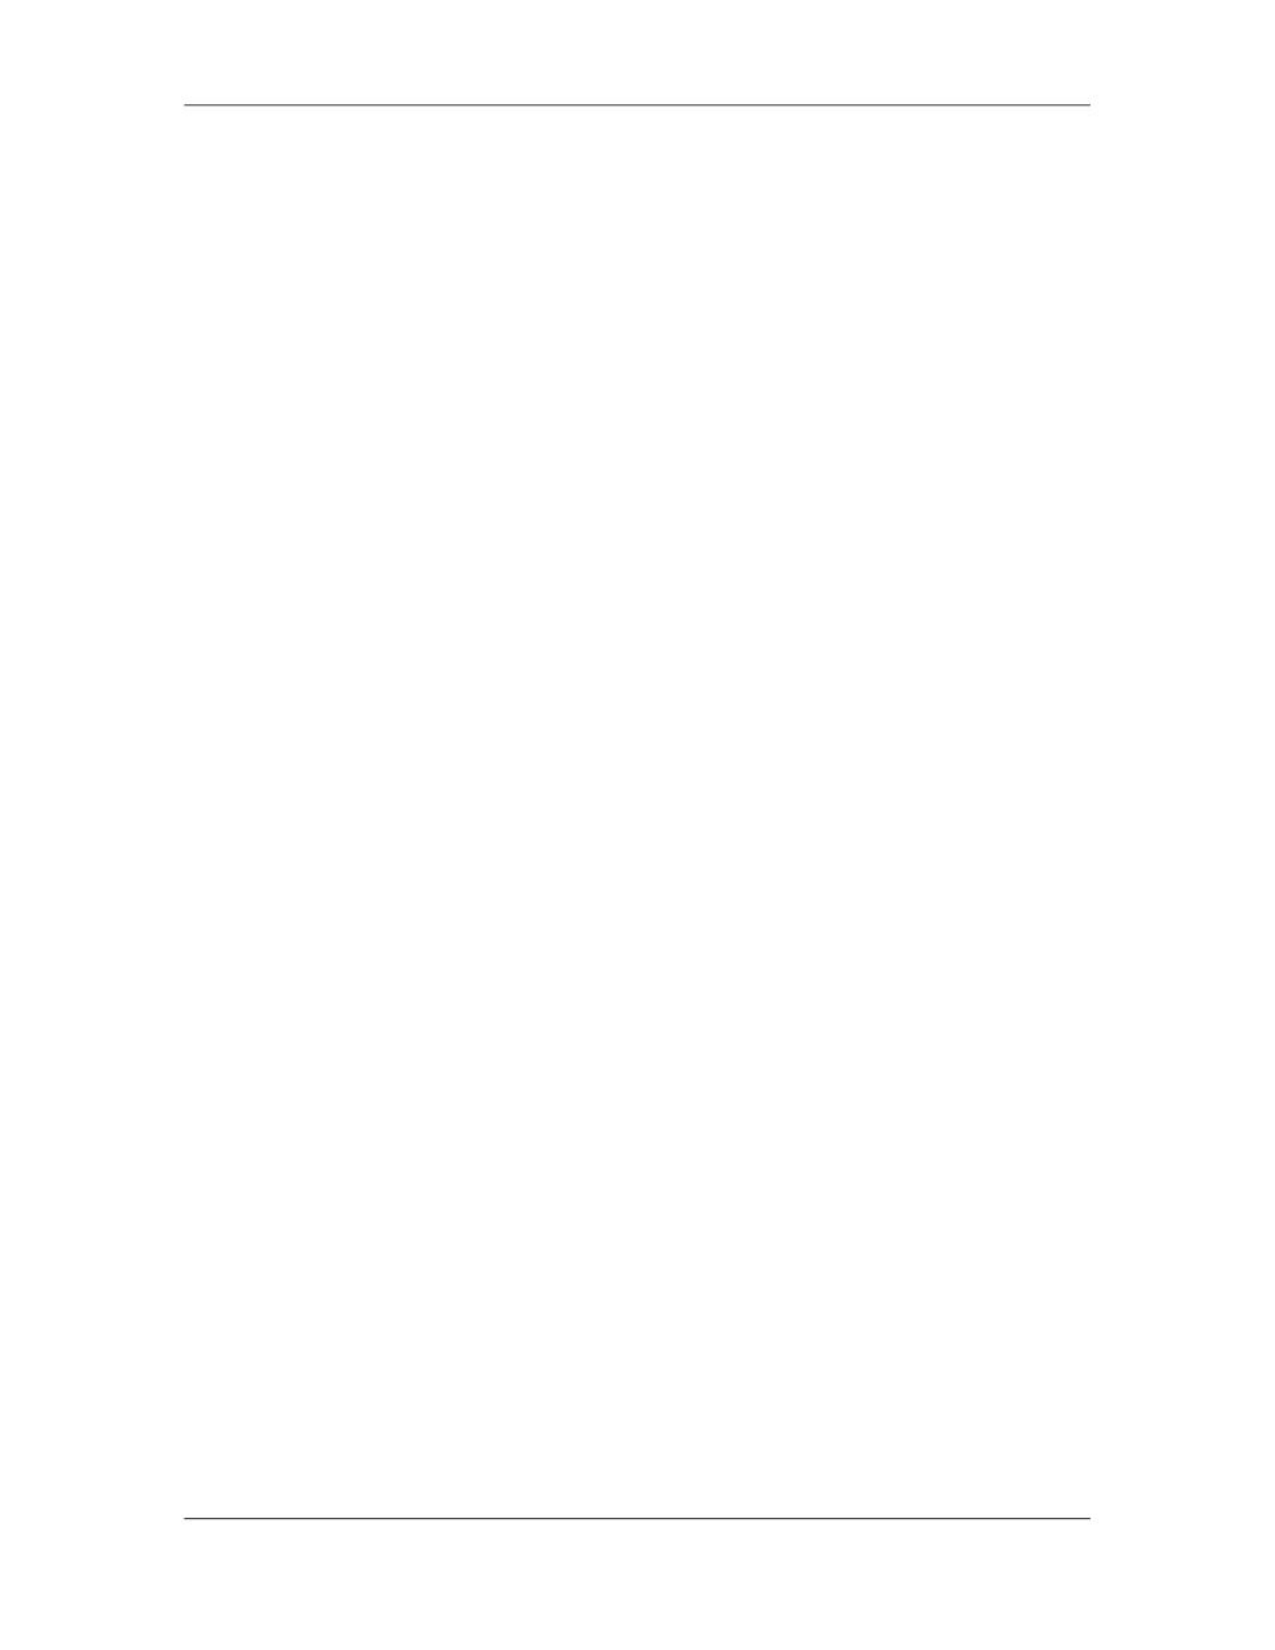

Software Project Management (CS615)

																																																																																																									The Software Requirements Specification is produced at the culmination of the

																																																																																																									analysis task. The function and performance allocated to software as part of
																																																																																																									system engineering are refined by establishing:

																																																																																																																								–										A complete information description
																																																																																																																								–										A detailed functional description

																																																																																																																								–										A representation of system behavior
																																																																																																																								–										An indication of performance requirements and design constraints

																																																																																																																								–										Appropriate validation criteria and other information pertinent to
																																																																																																																																							requirements.

																																																																																																									The Information Description provides a detailed description of the problem that

																																																																																																									the software must solve. Information content, flow, and structure are documented.
																																																																																																									Hardware, software, and human interfaces are described (or external system

																																																																																																									elements: and internal software functions.

																																																																																																									A description of each function required to solve the problem is presented in the

																																																																																																									Functional Description.

																																																																																																									A processing narrative is provided for each function:

																																																																																																									– 						Design constraints are stated and justified

																																																																																																									– 						Performance characteristics are stated, and

																																																																																																									– 						One or more diagrams are included to graphically represent the overall

																																																																																																																								structure of the software and interplay among software functions and other
																																																																																																																								system elements

																																																																																																									The Behavioral Description section of the specification examines the operation of

																																																																																																									the software as a consequence of external events and internally generated control
																																																																																																									characteristics.

																																																																																																									Validation Criteria is probably the most important and, ironically, the most often,

																																																																																																									neglected section of the Software Requirements specification.

																																																																																																																								– 						How do we recognize a successful implementation?
																																																																																																																								– 						What classes of tests must be conducted to validate function, performance,

																																																																																																																																							and constraints?

																																																																																																									We neglect this section because completing it demands a thorough understanding
																																																																																																									of software requirements-something that we often do not have at this stage.

																																																																																																									Yet, specification of validation criteria acts as an implicit review of all other

																																																																																																									requirements. It is essential that time and attention be given to this section.

																																																																																																									Finally, the specification includes a Bibliography and Appendix.

																																																																																						                                                                                                                                 105

																																																																																																																																																																																						© Copyright Virtual University of Pakistan